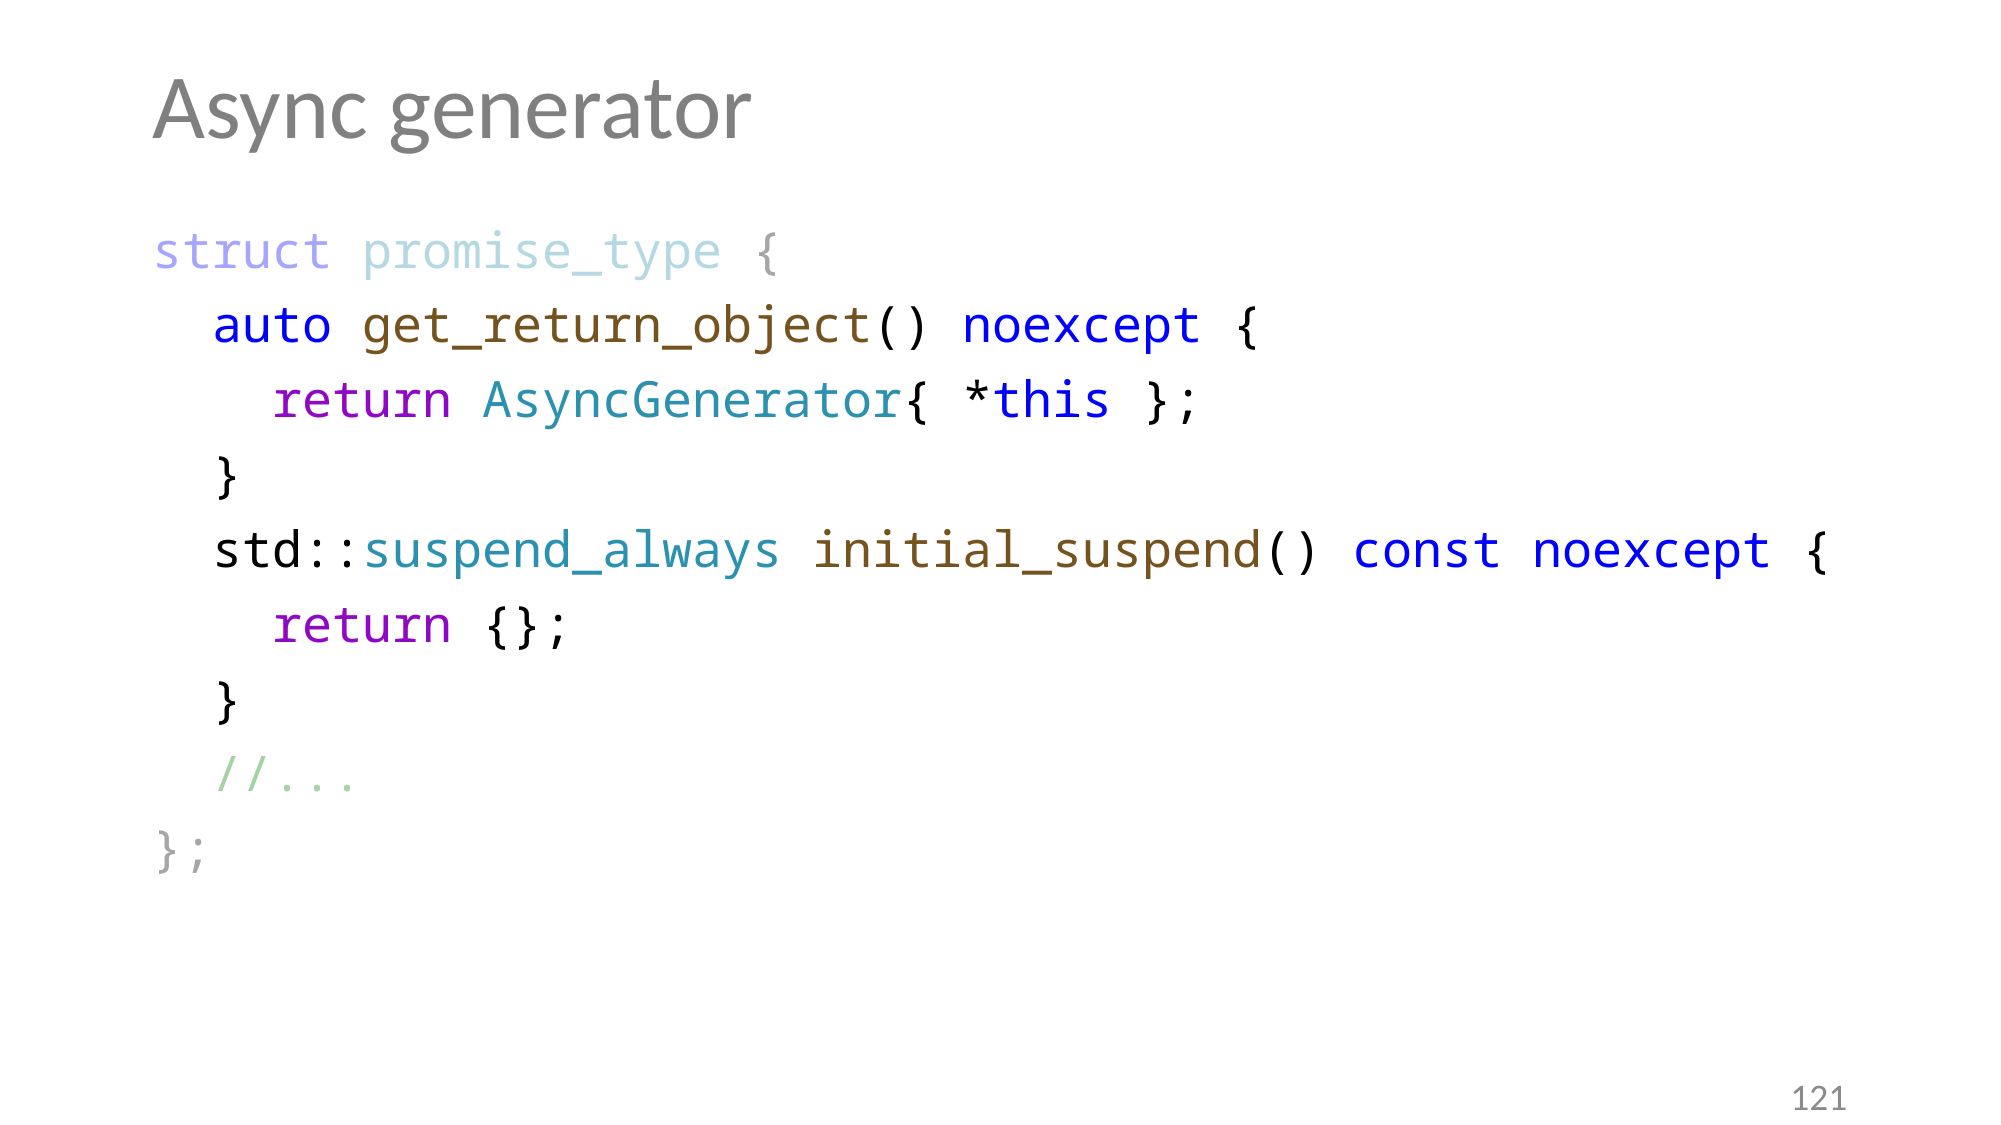

# Async generator
struct promise_type {
  auto get_return_object() noexcept {
    return AsyncGenerator{ *this };
  }
  std::suspend_always initial_suspend() const noexcept {
    return {};
  }
  //...
};
121